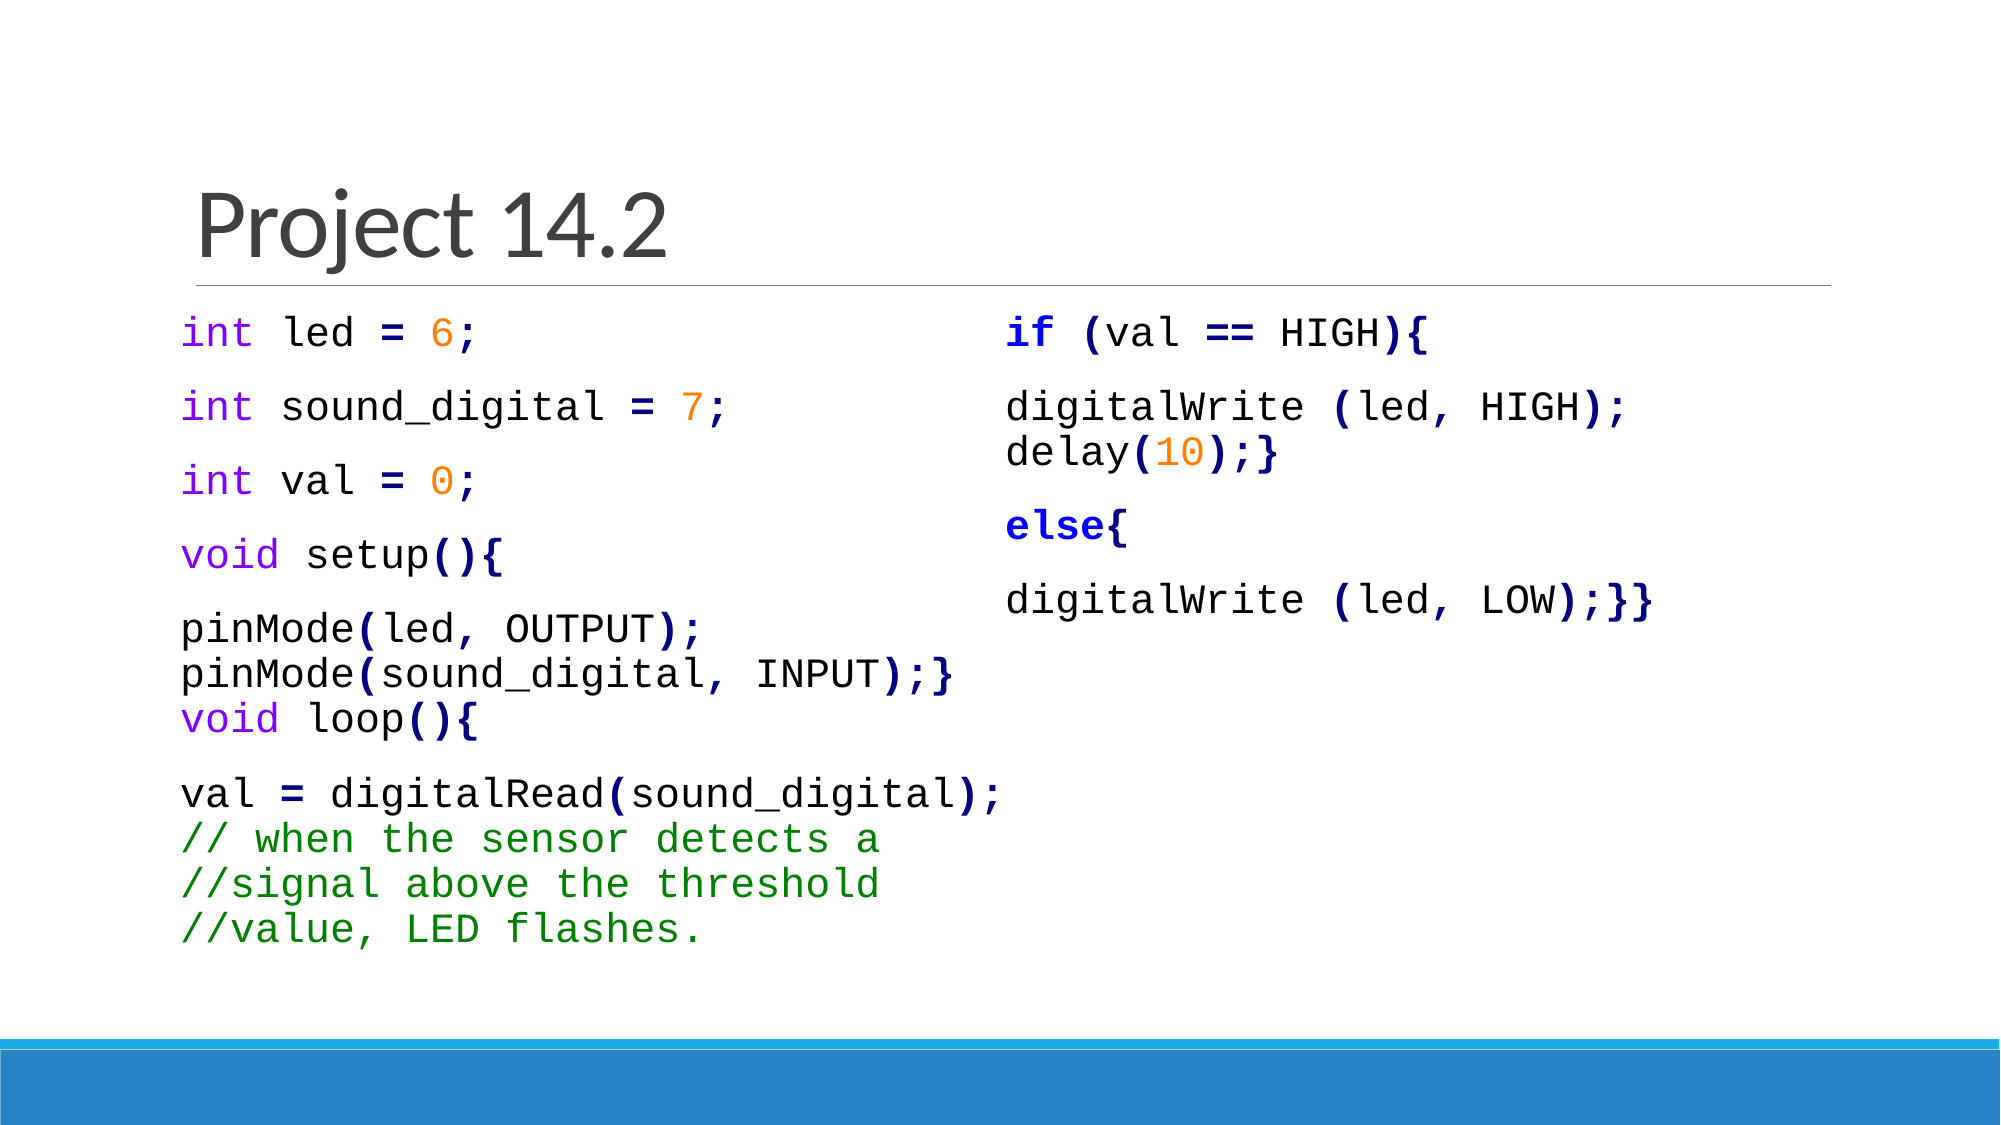

# Project 14.2
int led = 6;
int sound_digital = 7;
int val = 0;
void setup(){
pinMode(led, OUTPUT); pinMode(sound_digital, INPUT);} void loop(){
val = digitalRead(sound_digital); // when the sensor detects a //signal above the threshold //value, LED flashes.
if (val == HIGH){
digitalWrite (led, HIGH); delay(10);}
else{
digitalWrite (led, LOW);}}